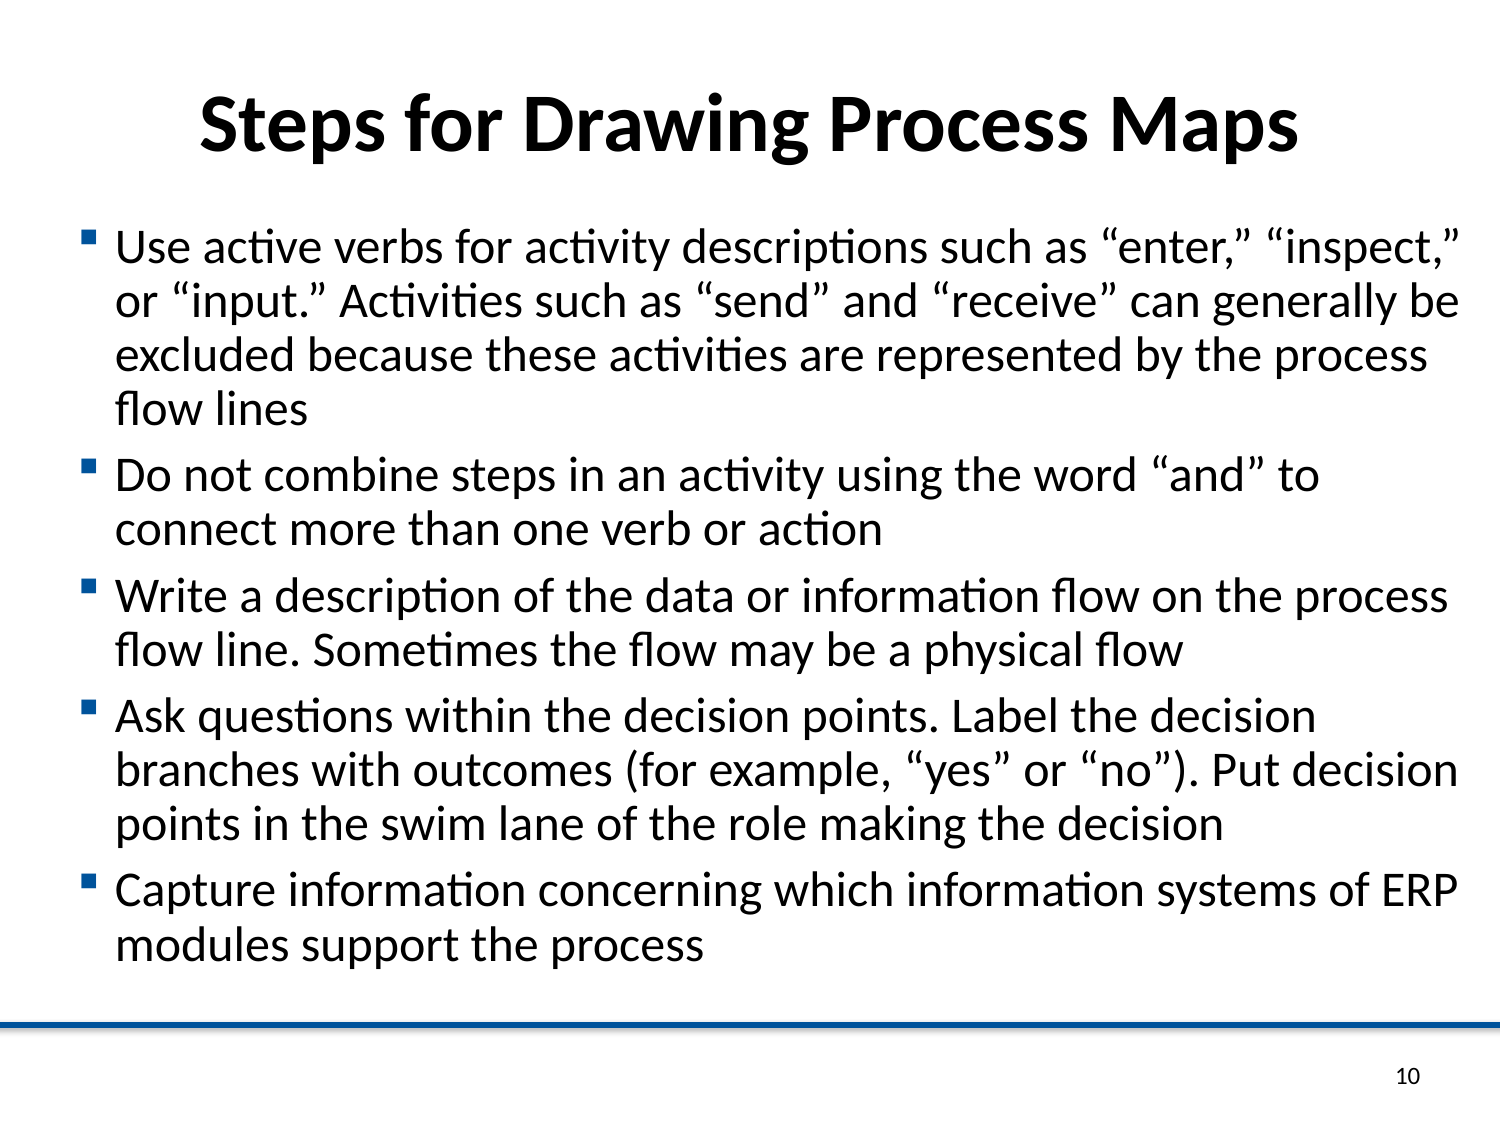

# Steps for Drawing Process Maps
Use active verbs for activity descriptions such as “enter,” “inspect,” or “input.” Activities such as “send” and “receive” can generally be excluded because these activities are represented by the process flow lines
Do not combine steps in an activity using the word “and” to connect more than one verb or action
Write a description of the data or information flow on the process flow line. Sometimes the flow may be a physical flow
Ask questions within the decision points. Label the decision branches with outcomes (for example, “yes” or “no”). Put decision points in the swim lane of the role making the decision
Capture information concerning which information systems of ERP modules support the process

10